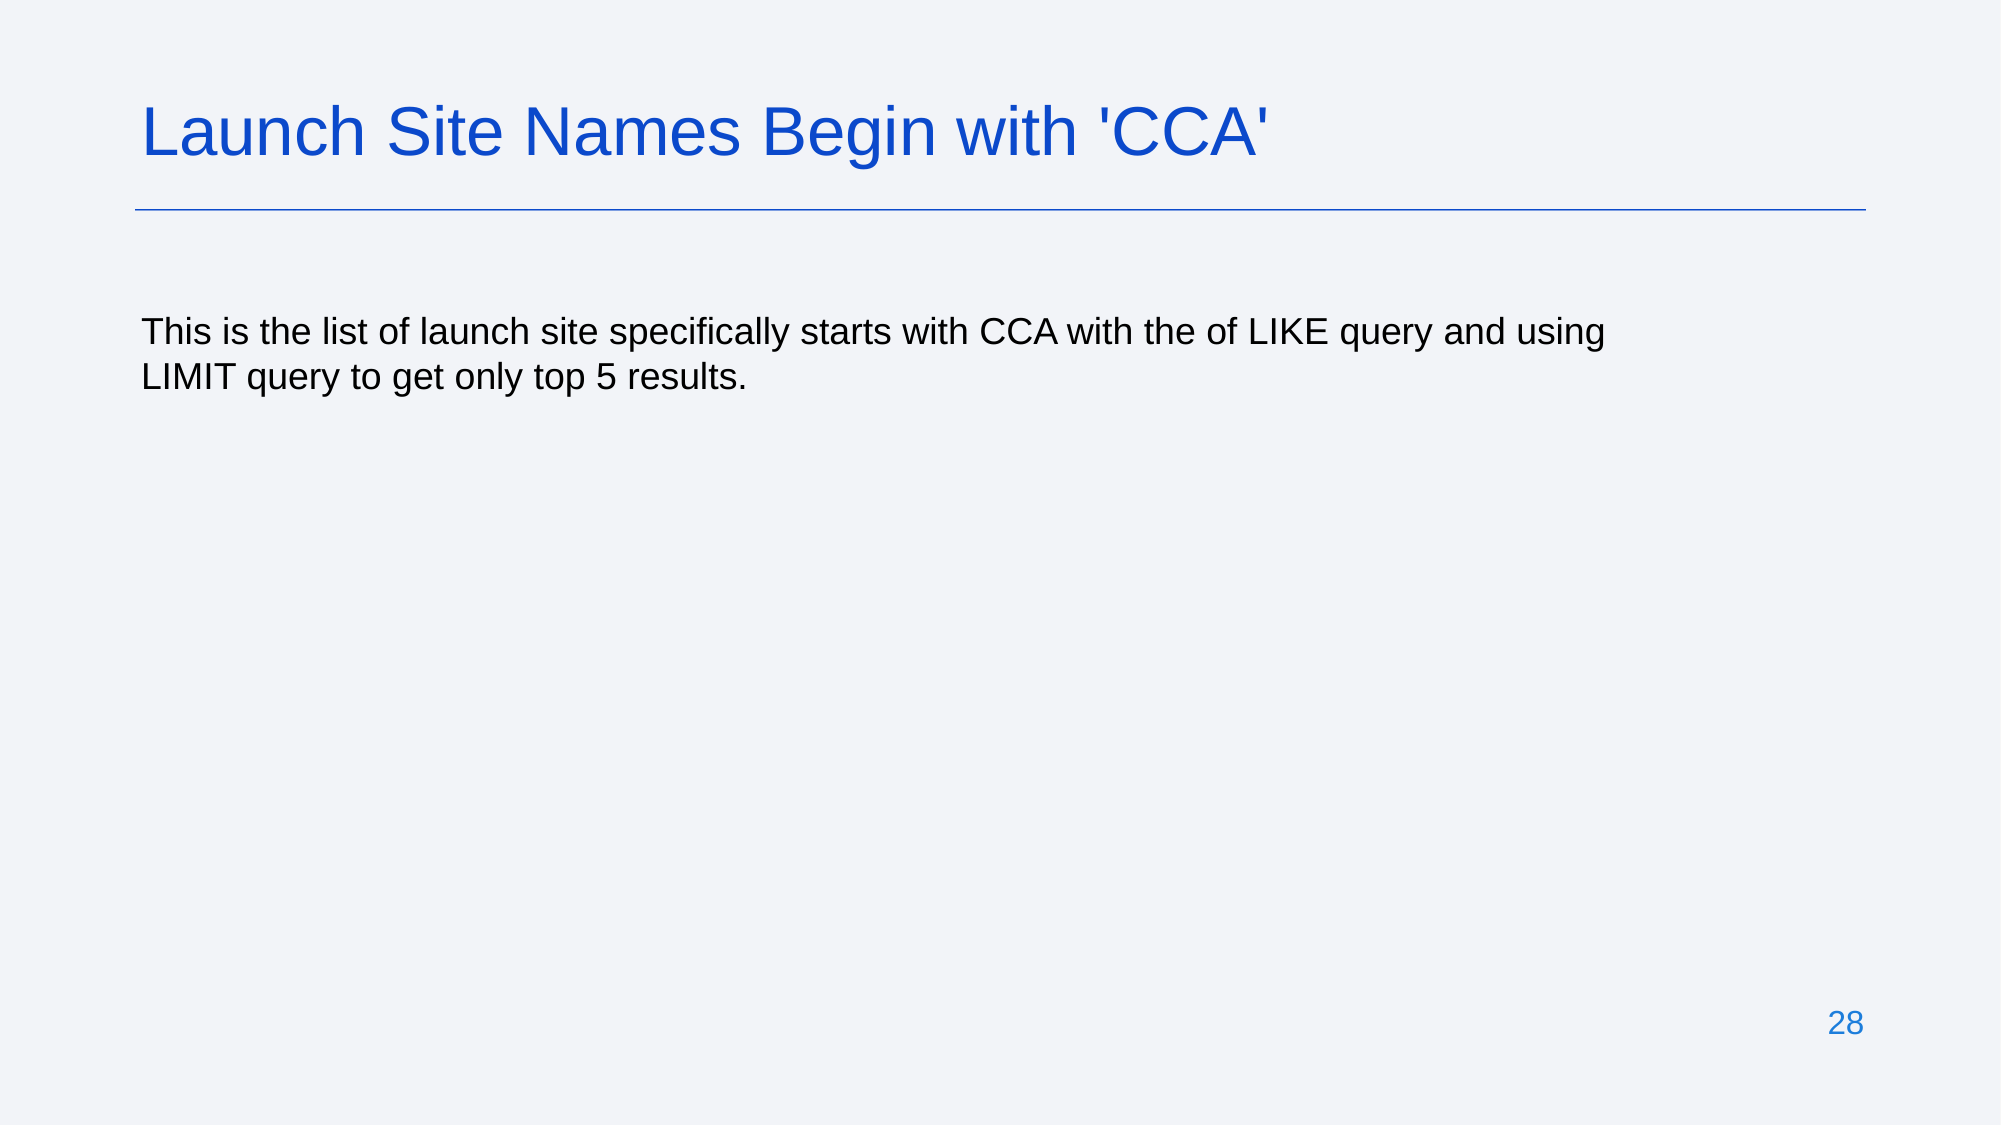

Launch Site Names Begin with 'CCA'
This is the list of launch site specifically starts with CCA with the of LIKE query and using LIMIT query to get only top 5 results.
28